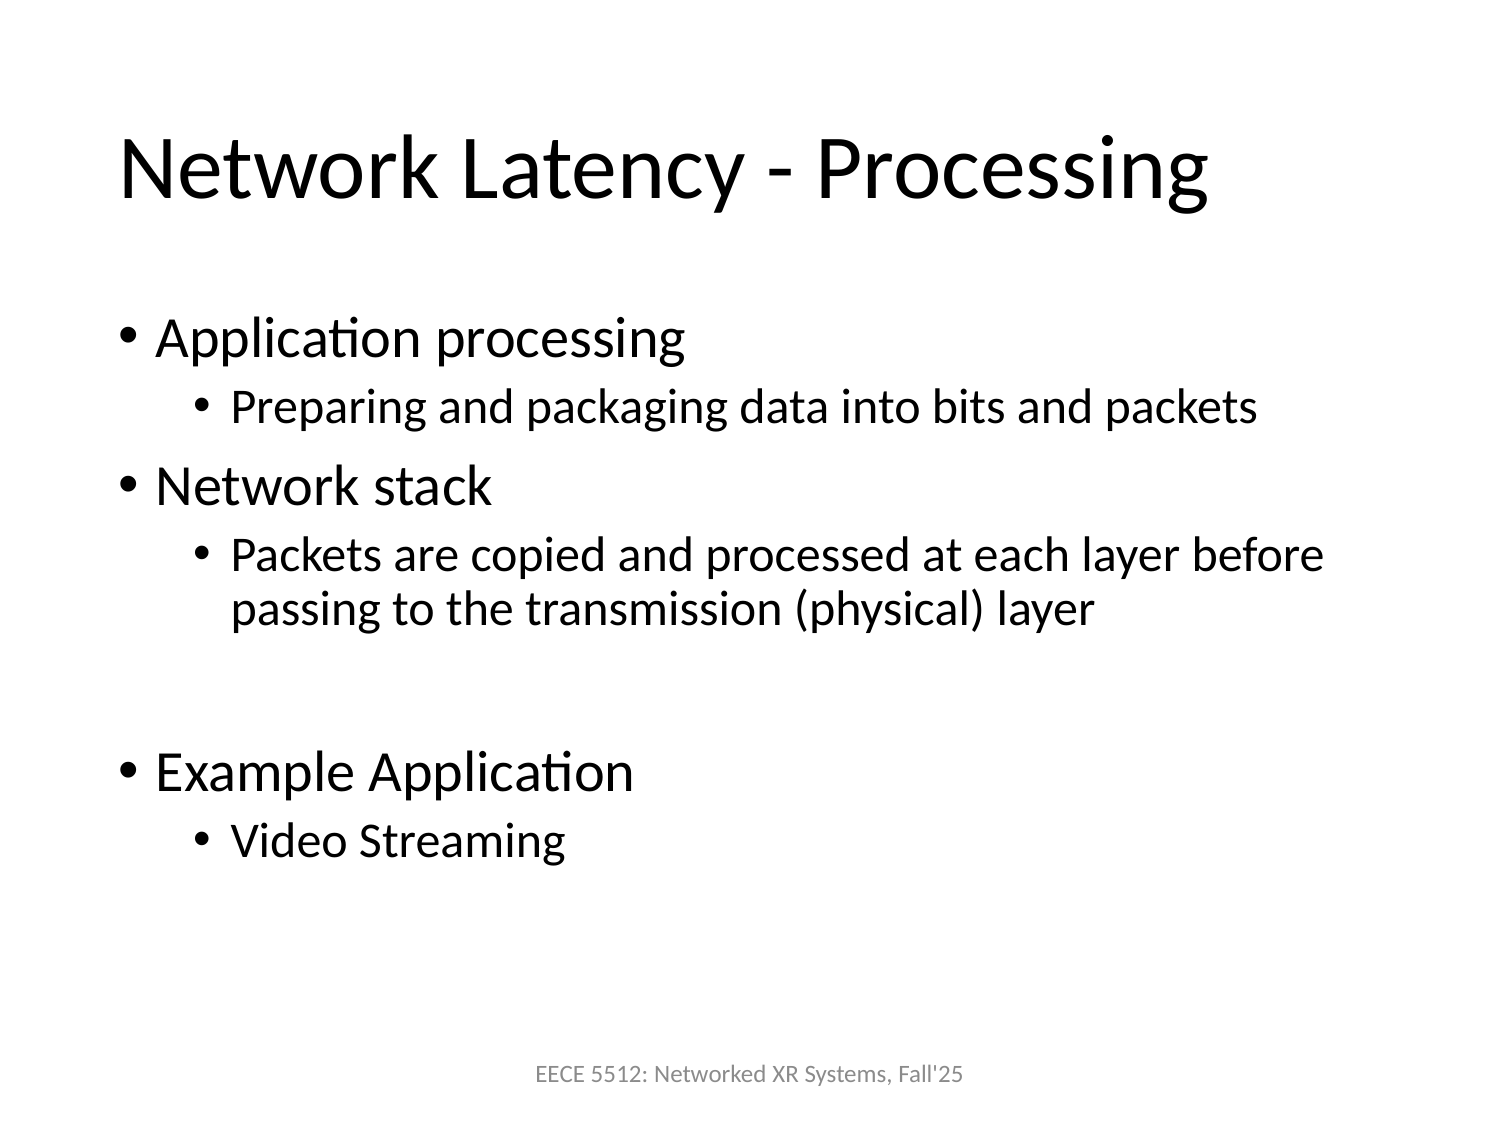

# Network Latency - Processing
Application processing
Preparing and packaging data into bits and packets
Network stack
Packets are copied and processed at each layer before passing to the transmission (physical) layer

Example Application
Video Streaming
EECE 5512: Networked XR Systems, Fall'25